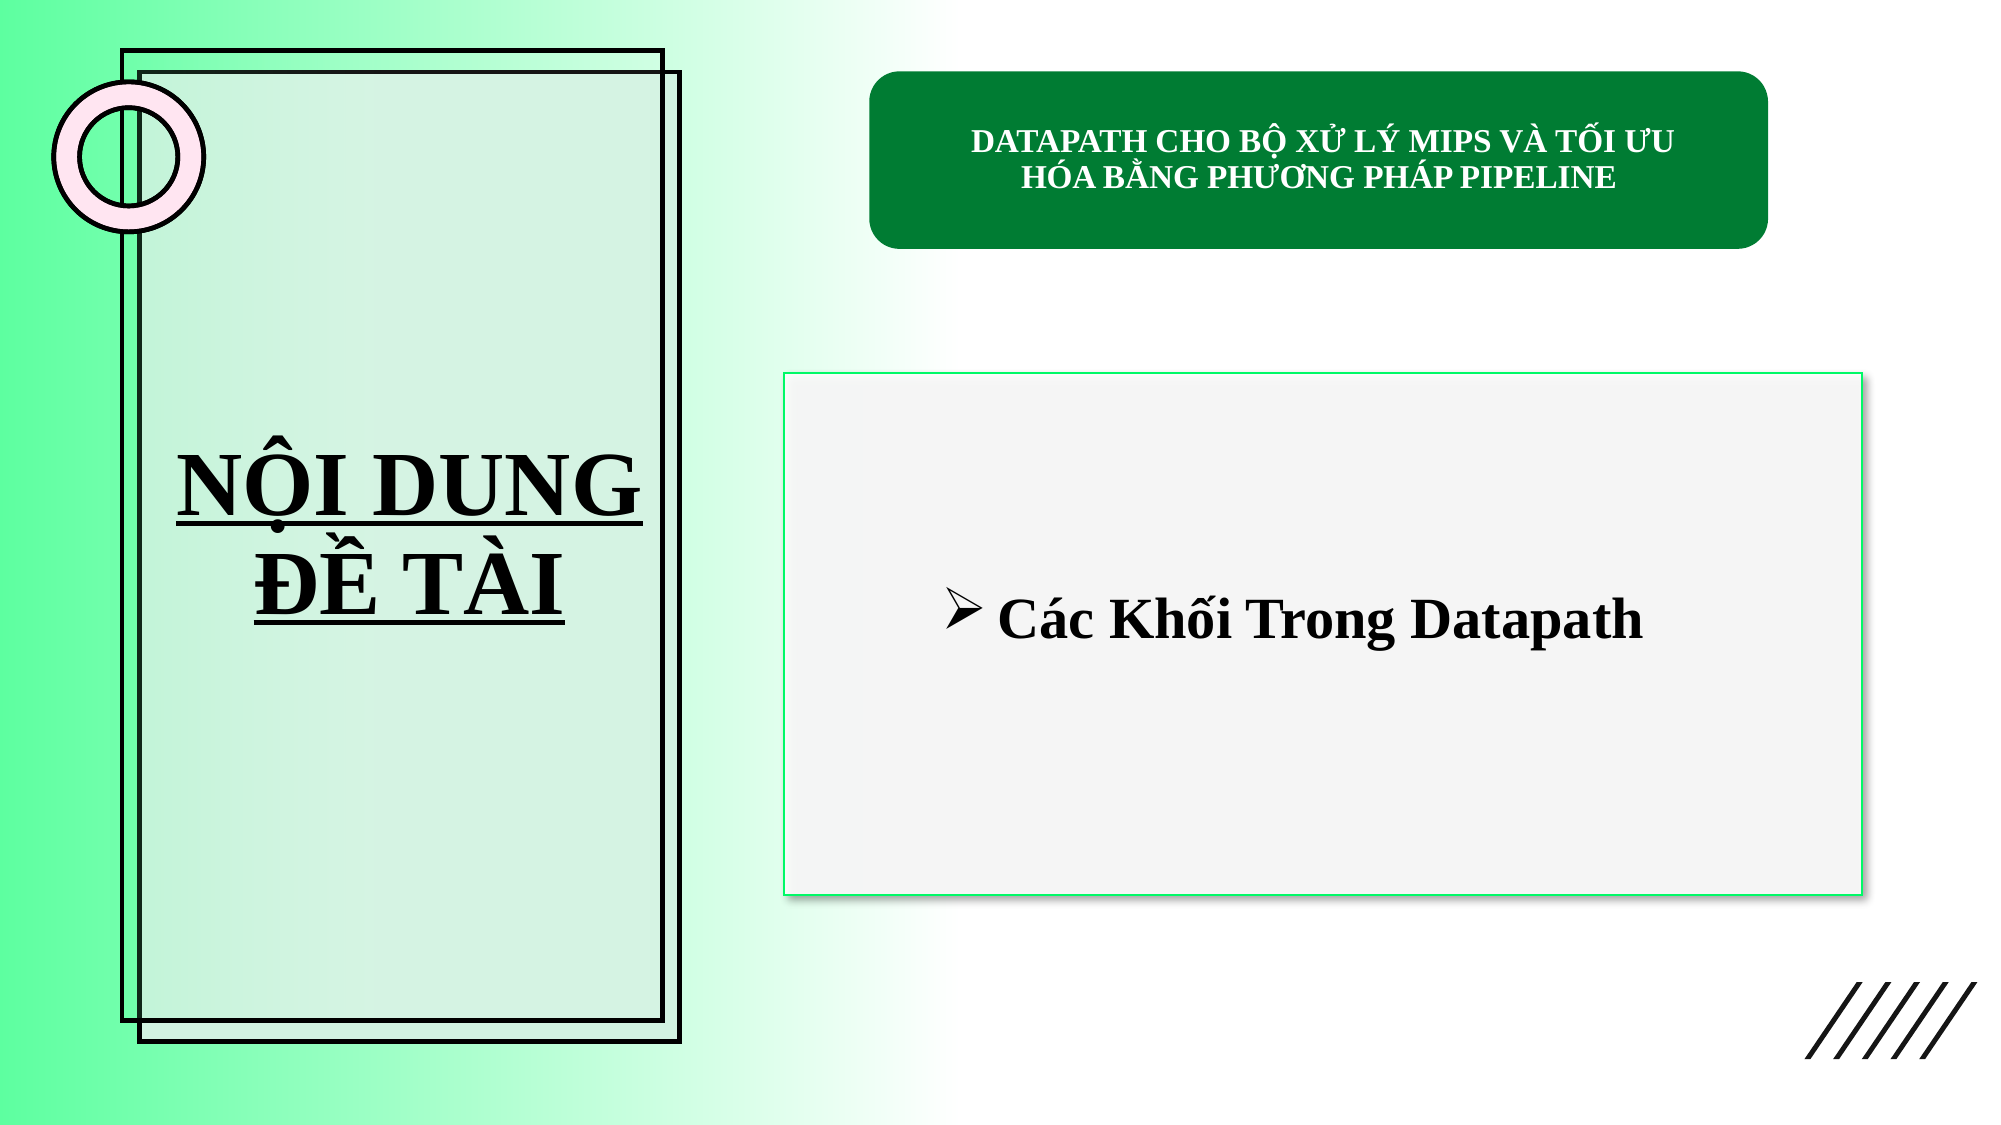

DATAPATH CHO BỘ XỬ LÝ MIPS VÀ TỐI ƯU HÓA BẰNG PHƯƠNG PHÁP PIPELINE

Các Khối Trong Datapath

# NỘI DUNG ĐỀ TÀI